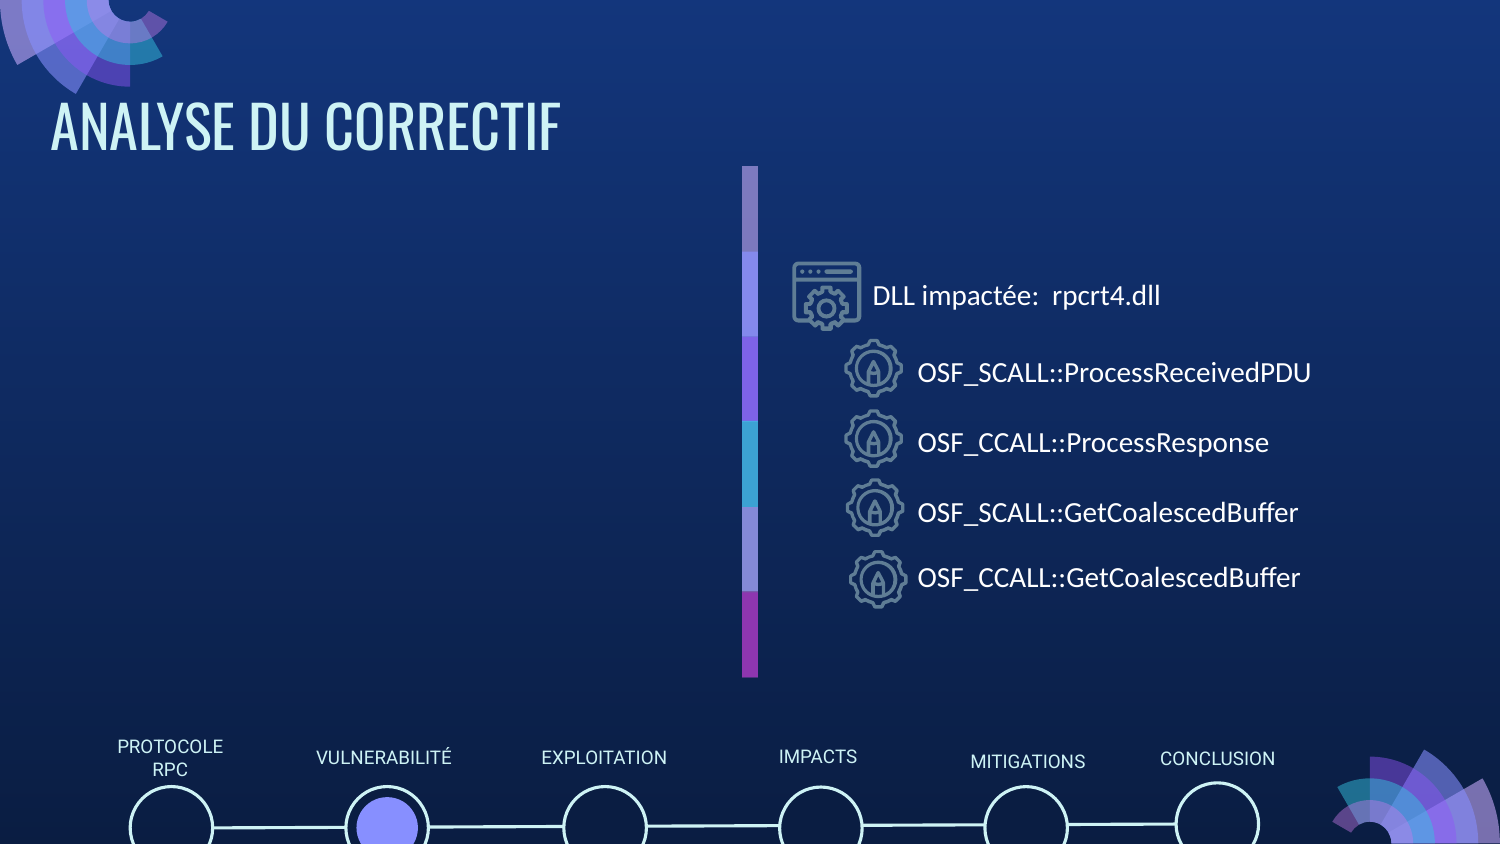

# ANALYSE DU CORRECTIF
            DLL impactée:  rpcrt4.dll

OSF_SCALL::ProcessReceivedPDU

OSF_CCALL::ProcessResponse

OSF_SCALL::GetCoalescedBuffer
OSF_CCALL::GetCoalescedBuffer

IMPACTS
PROTOCOLE
RPC
VULNERABILITÉ
EXPLOITATION
CONCLUSION
MITIGATIONS

CONCLUSION
MITIGATIONS